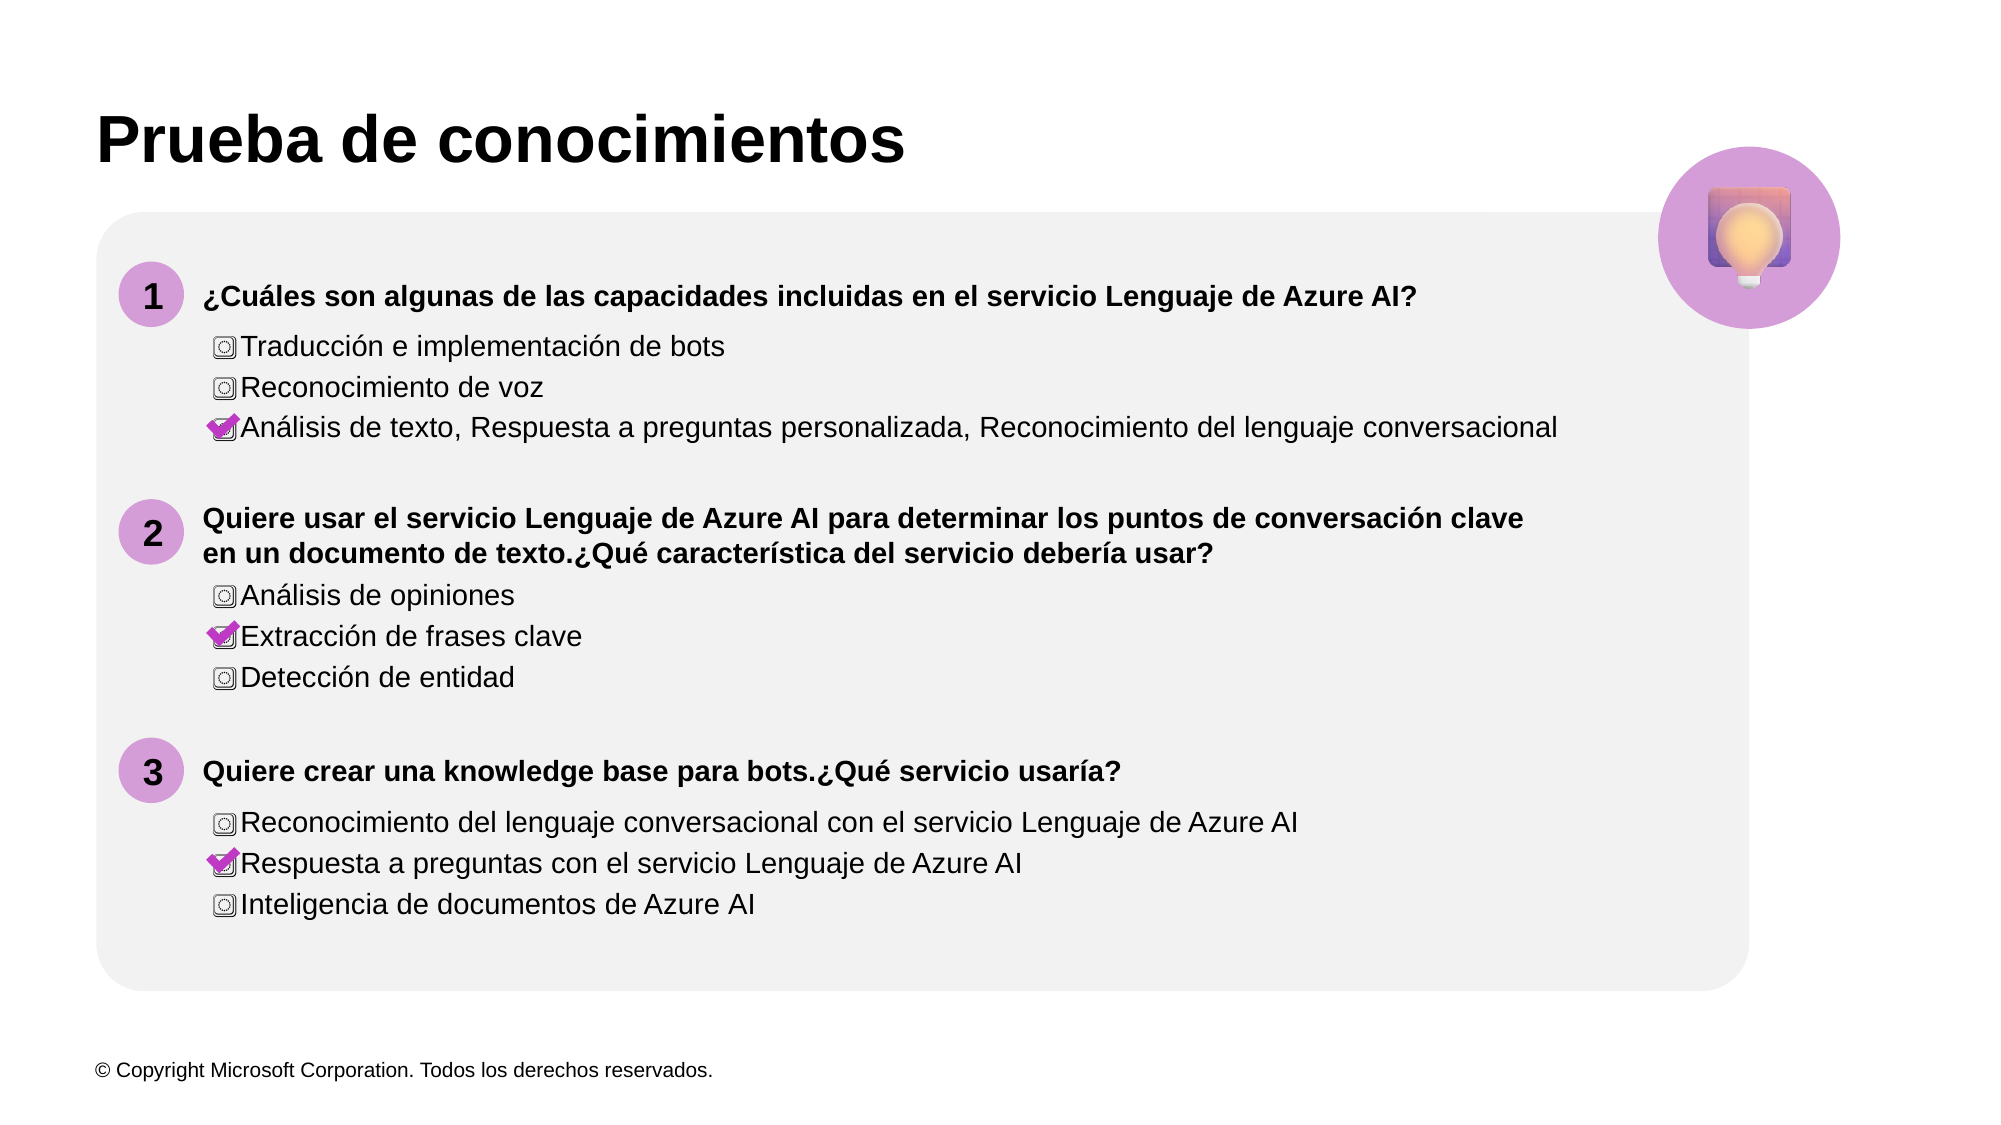

# Prueba de conocimientos
1
¿Cuáles son algunas de las capacidades incluidas en el servicio Lenguaje de Azure AI?
Traducción e implementación de bots
Reconocimiento de voz
Análisis de texto, Respuesta a preguntas personalizada, Reconocimiento del lenguaje conversacional

2
Quiere usar el servicio Lenguaje de Azure AI para determinar los puntos de conversación clave
en un documento de texto.¿Qué característica del servicio debería usar?
Análisis de opiniones
Extracción de frases clave
Detección de entidad

Quiere crear una knowledge base para bots.¿Qué servicio usaría?
3
Reconocimiento del lenguaje conversacional con el servicio Lenguaje de Azure AI
Respuesta a preguntas con el servicio Lenguaje de Azure AI
Inteligencia de documentos de Azure AI